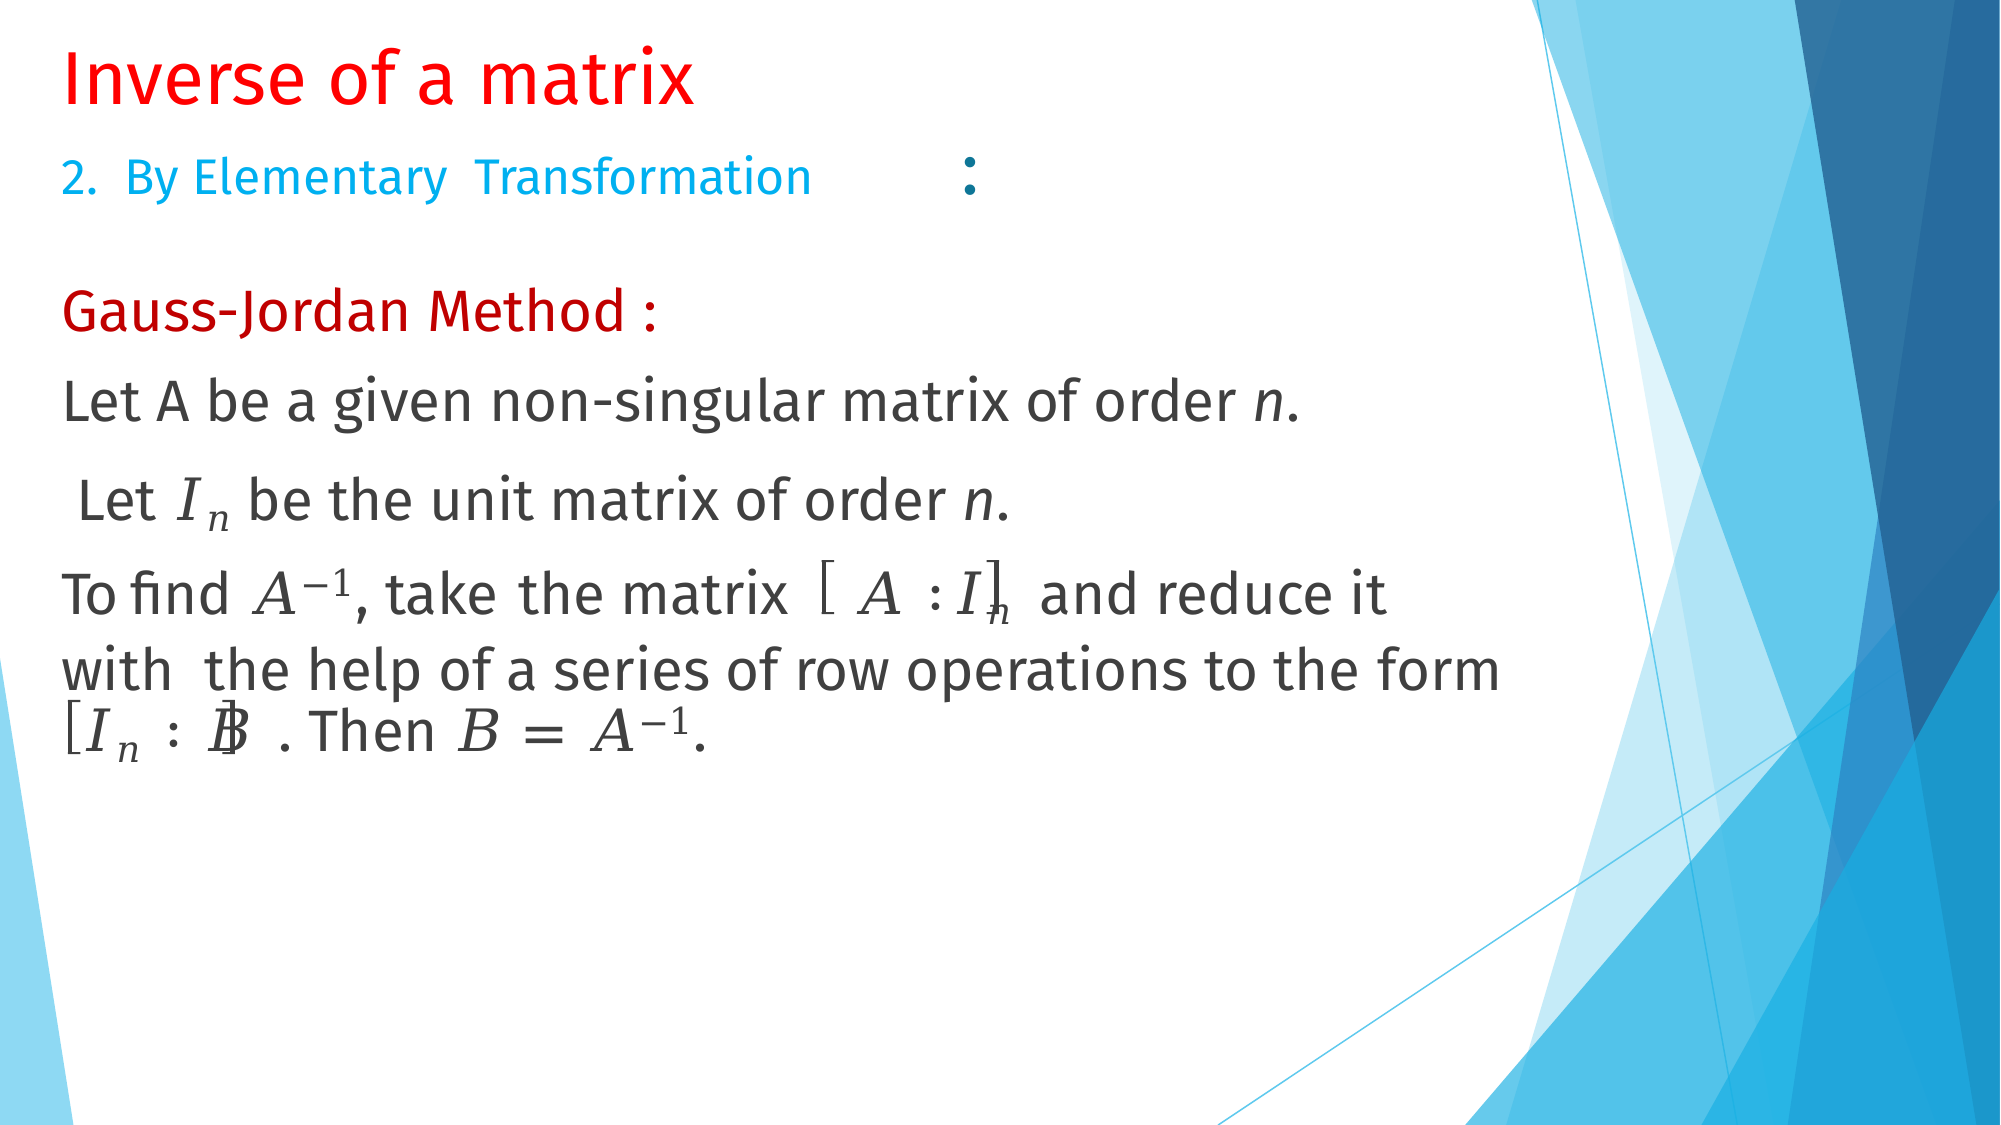

# Inverse of a matrix 2.  By Elementary  Transformation	:
Gauss-Jordan Method :
Let A be a given non-singular matrix of order n.  Let 𝐼𝑛	be the unit matrix of order n.
To find 𝐴−1, take the matrix	𝐴 ∶	𝐼𝑛	and reduce it with  the help of a series of row operations to the form
𝐼𝑛  ∶ 𝐵	. Then 𝐵 = 𝐴−1.